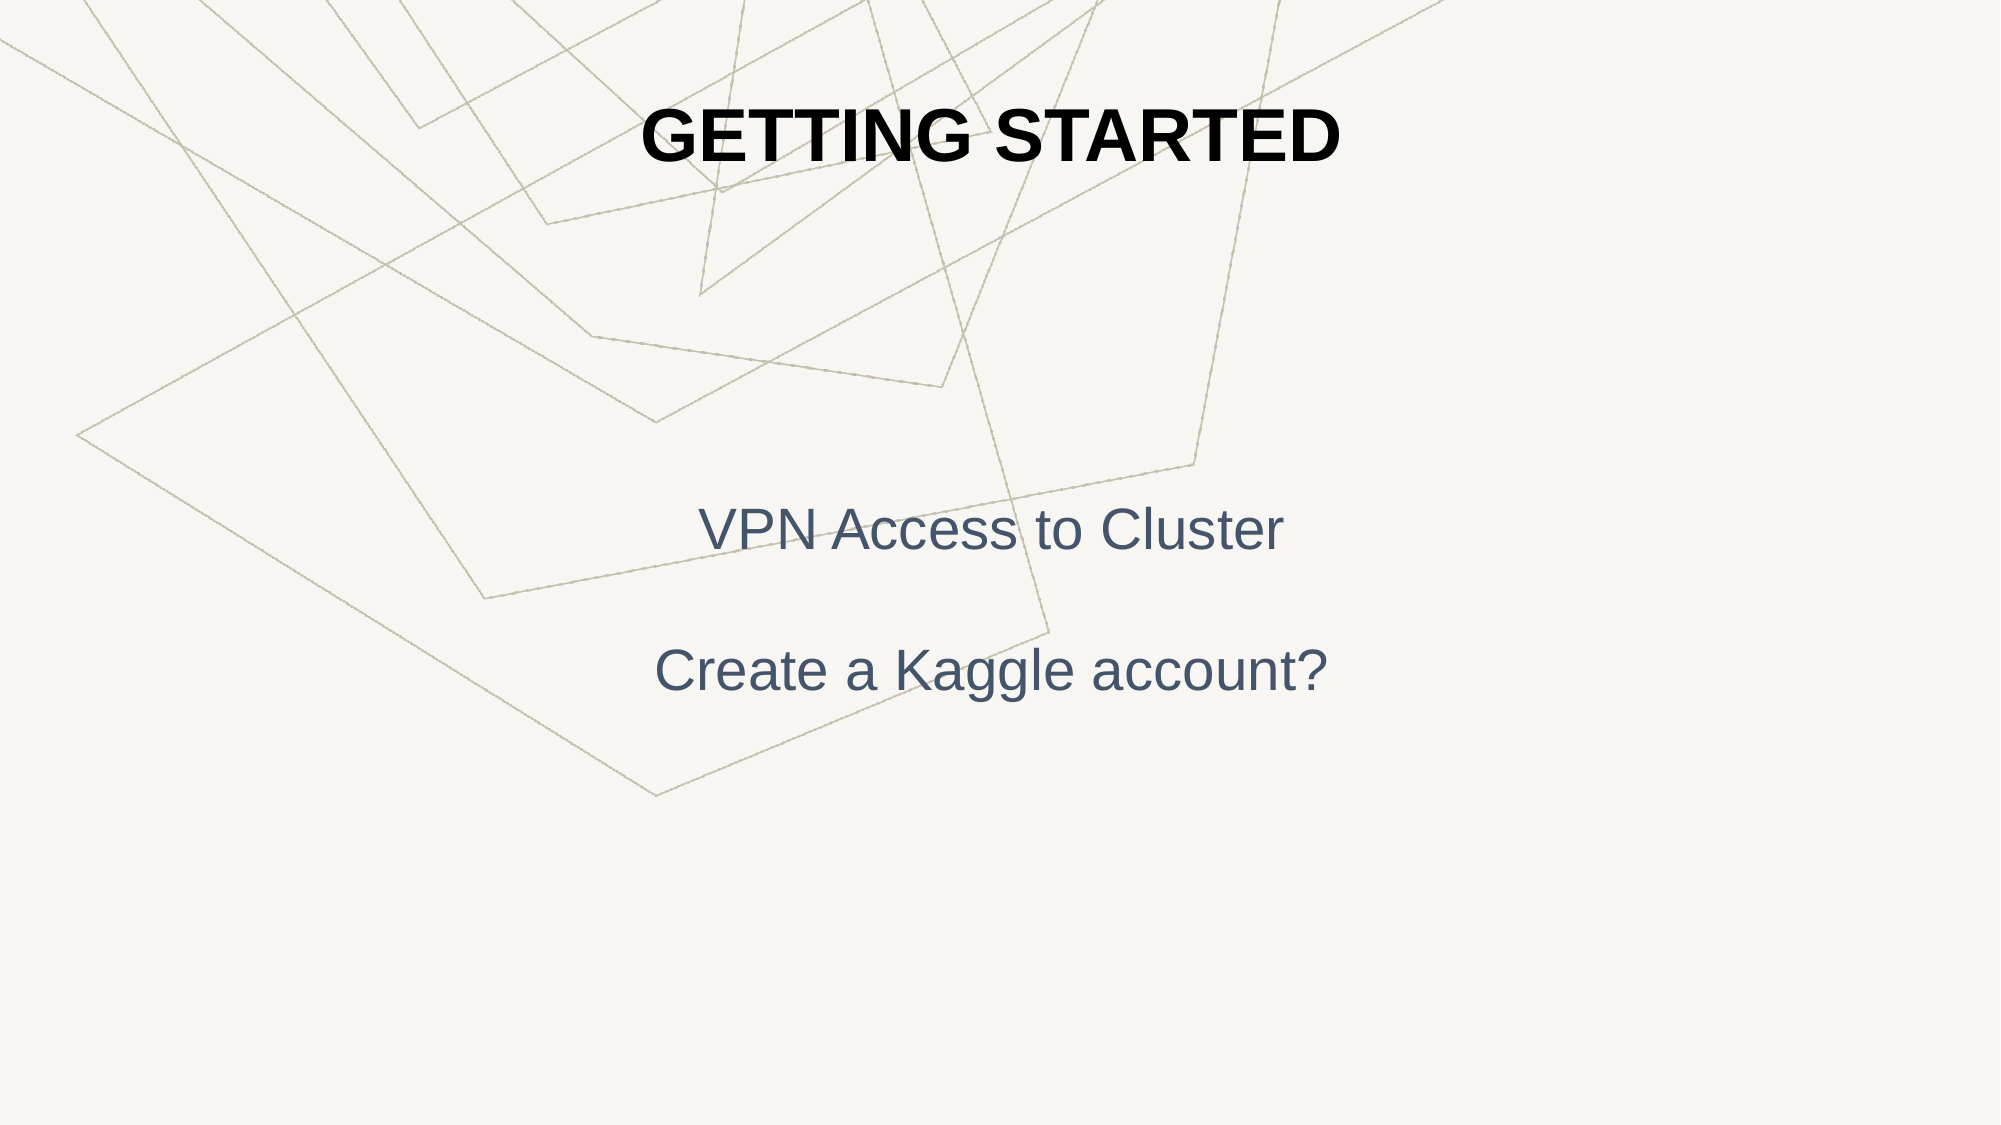

Getting started
VPN Access to Cluster

Create a Kaggle account?